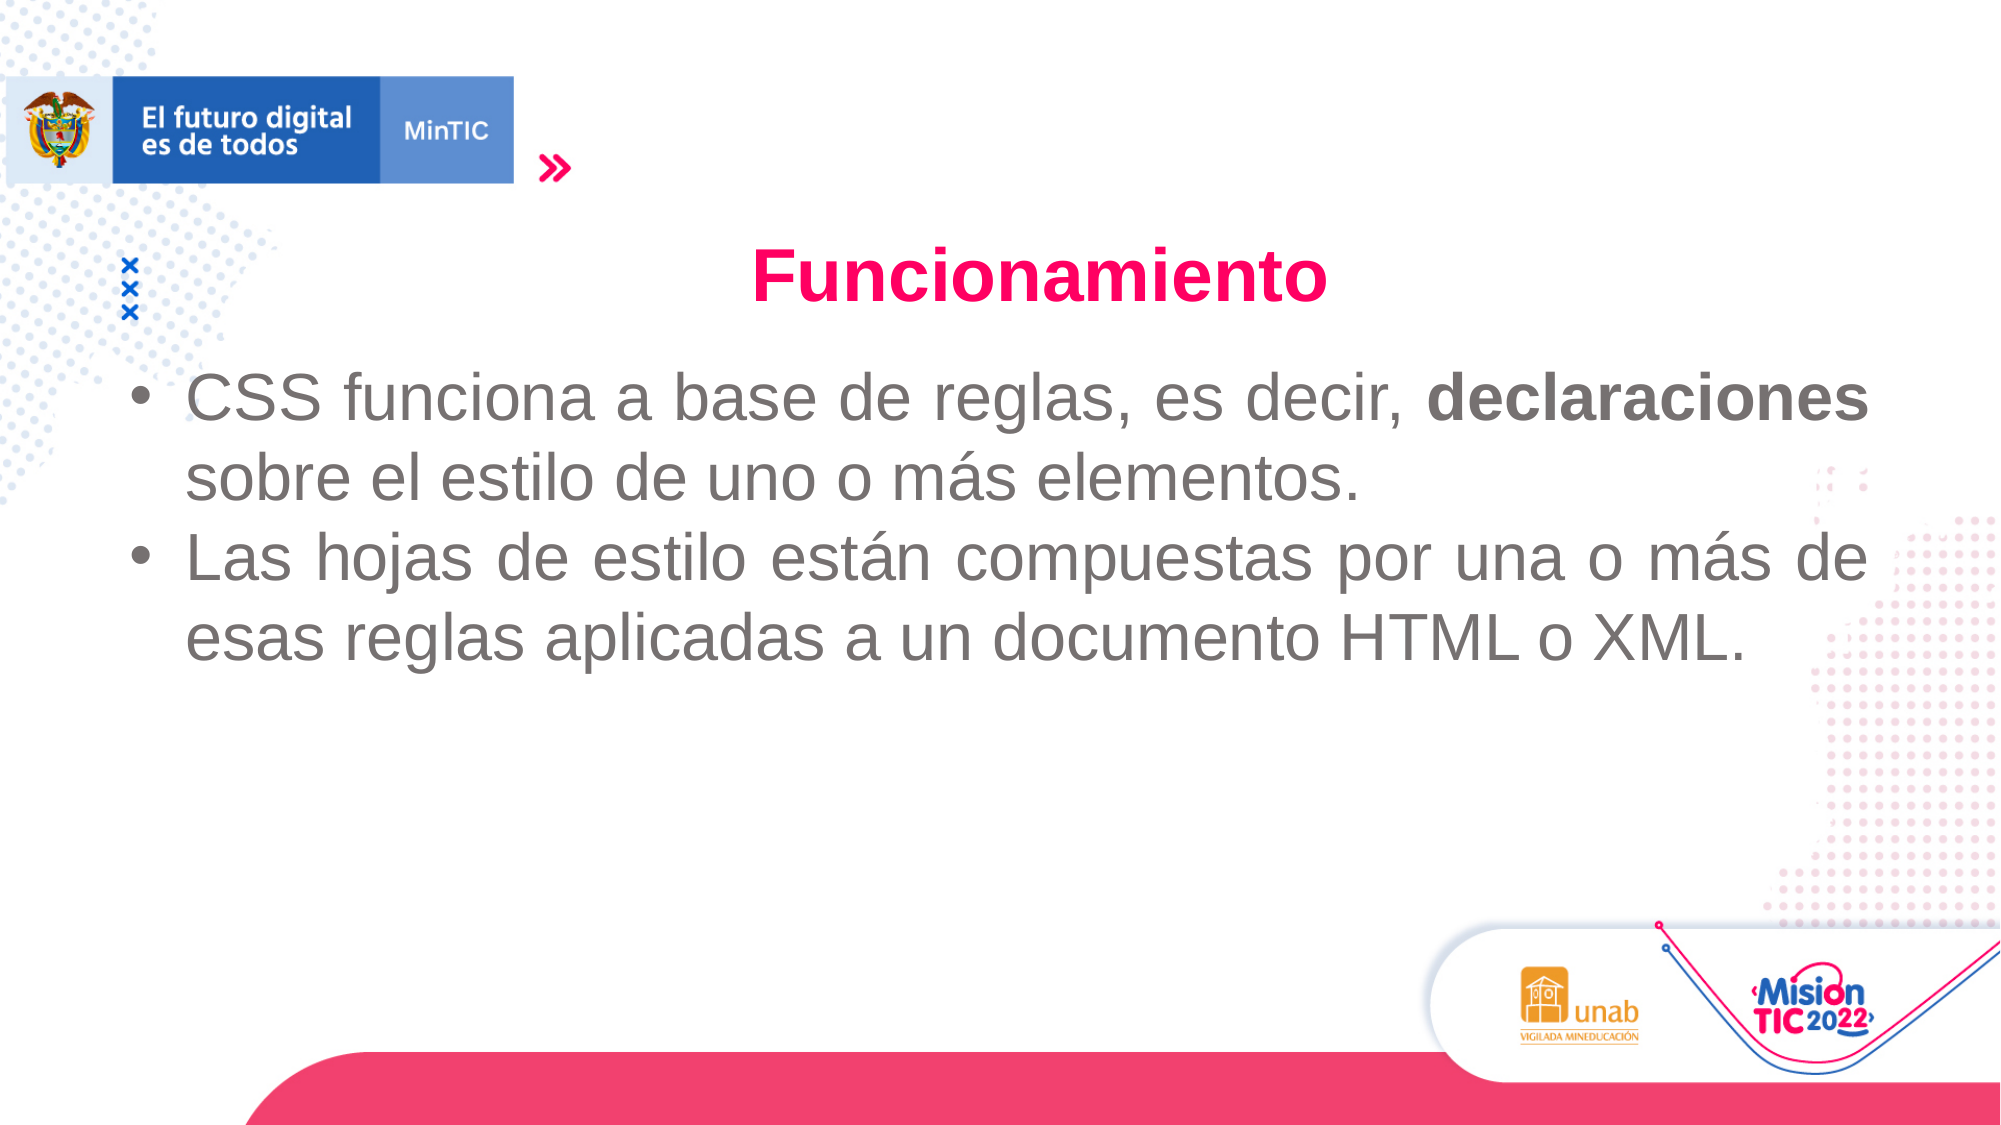

Funcionamiento
CSS funciona a base de reglas, es decir, declaraciones sobre el estilo de uno o más elementos.
Las hojas de estilo están compuestas por una o más de esas reglas aplicadas a un documento HTML o XML.